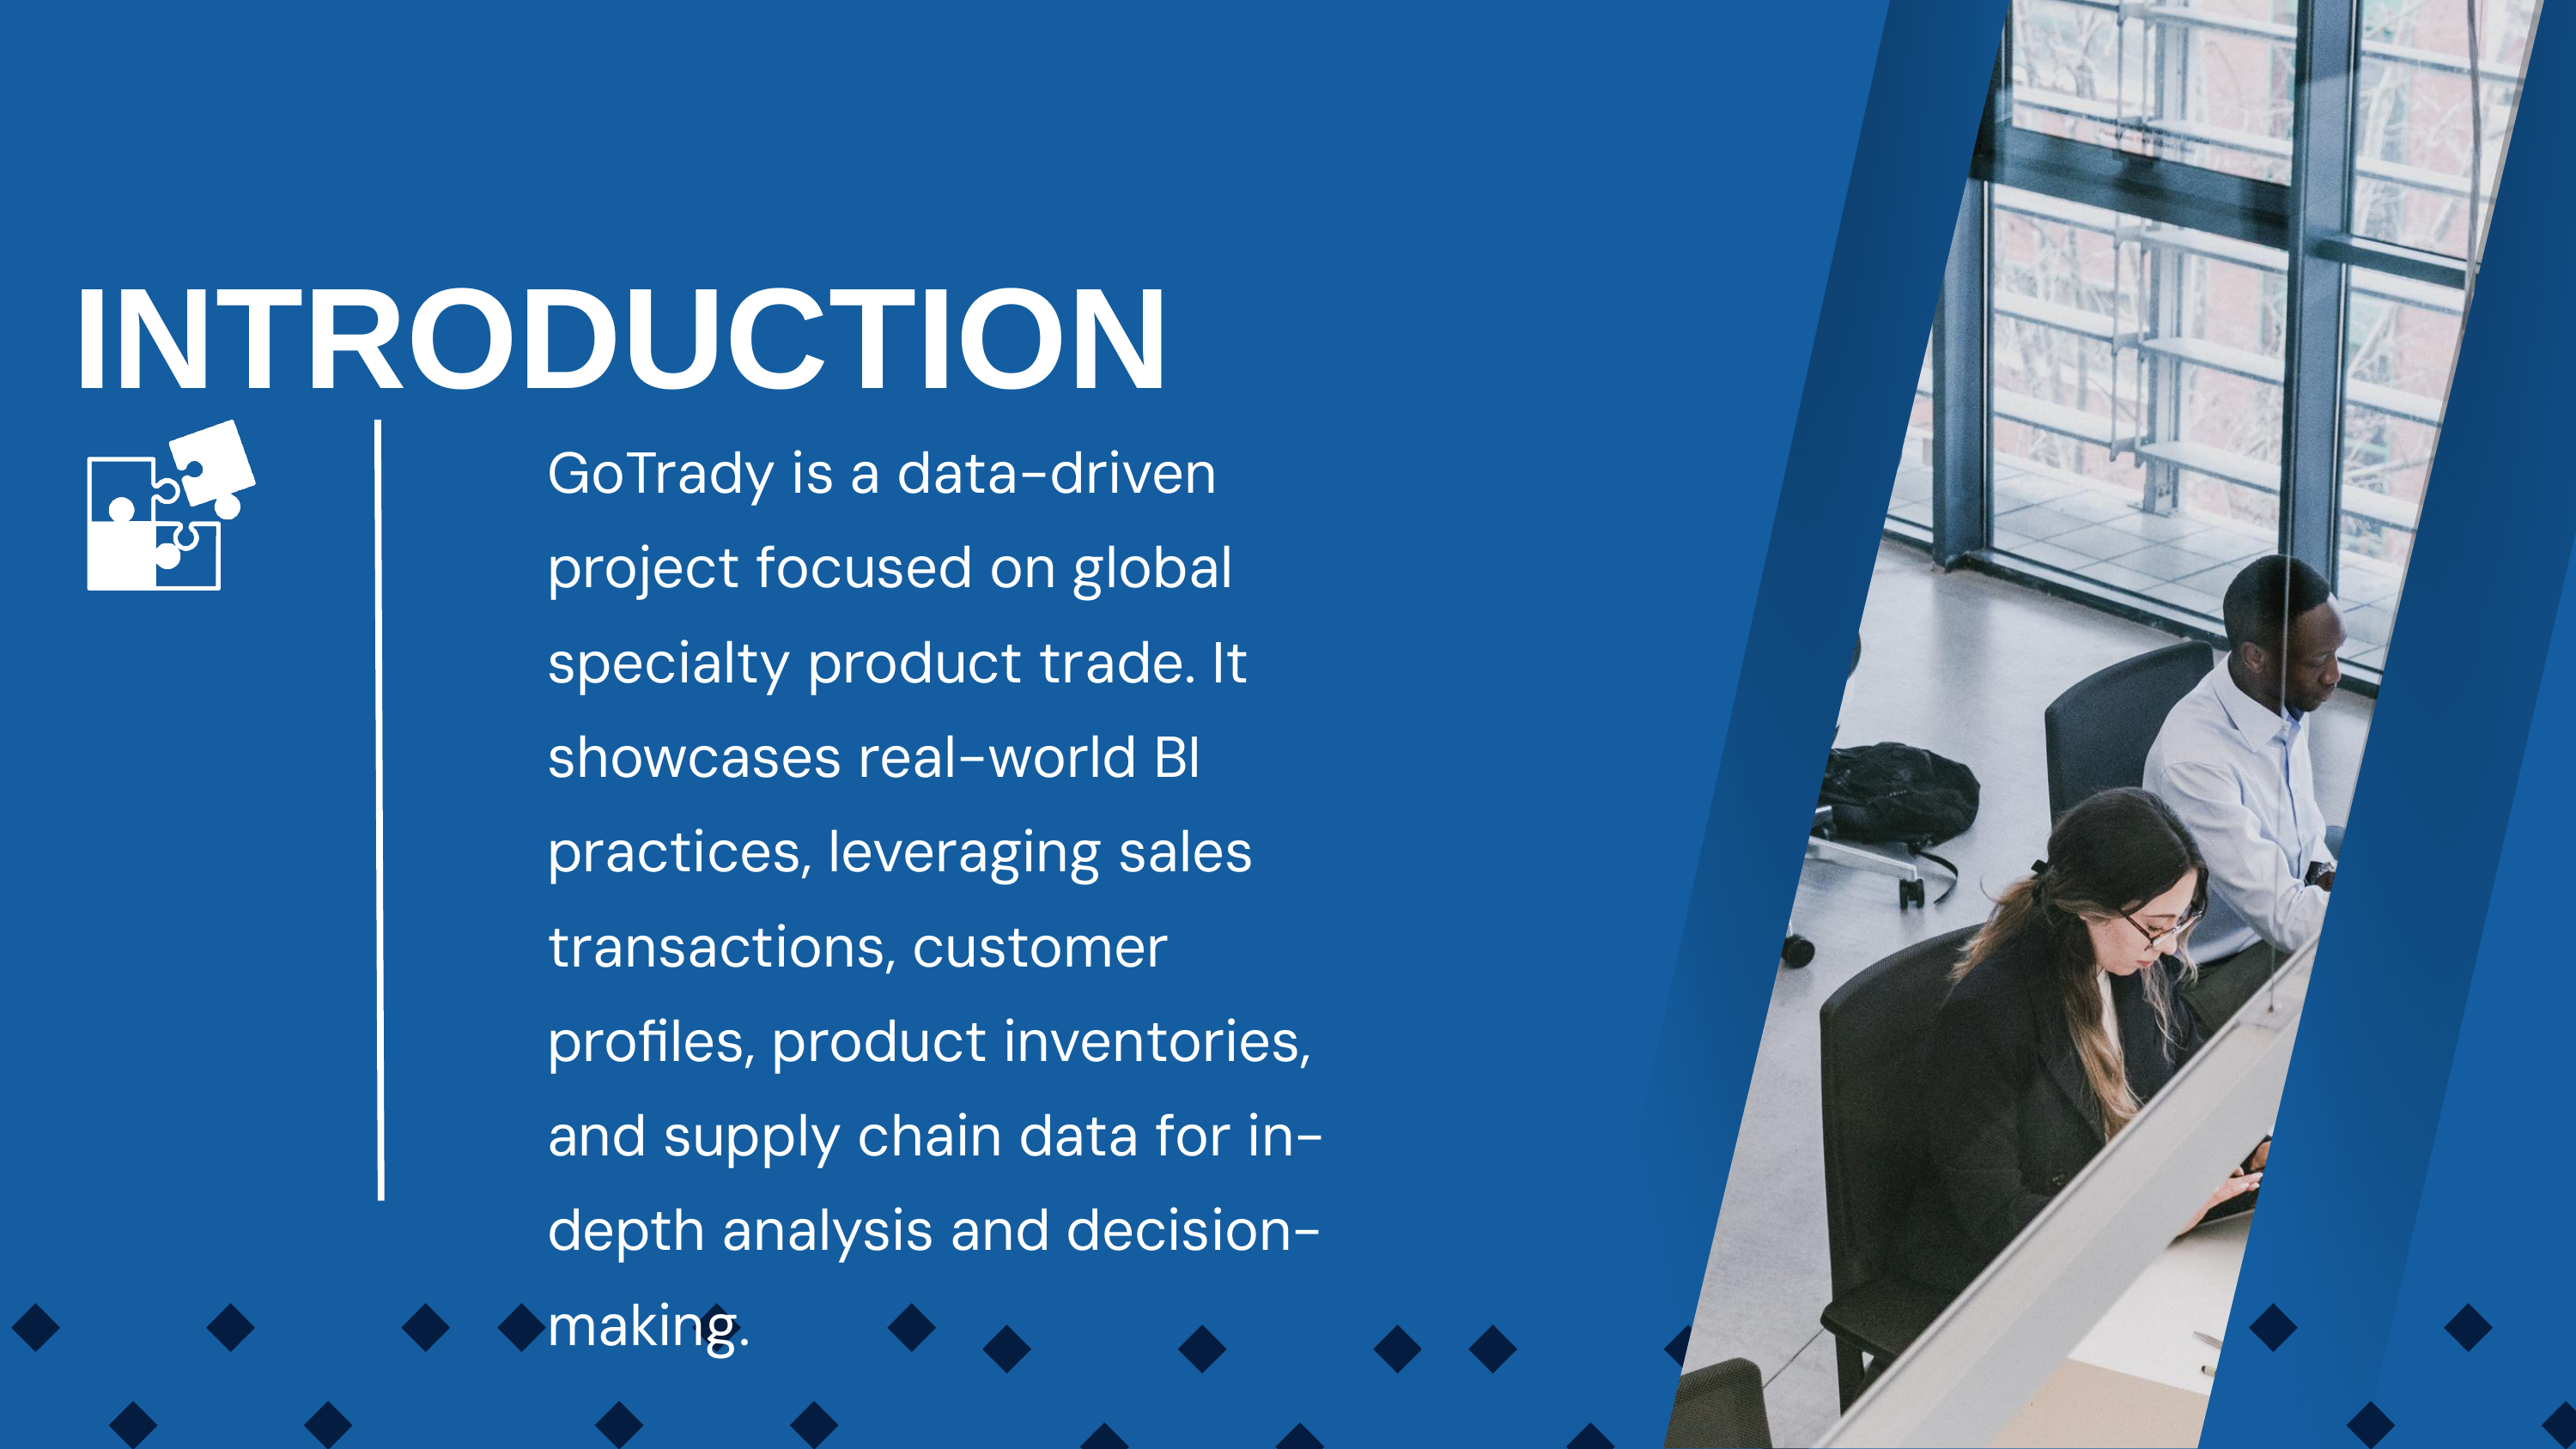

INTRODUCTION
GoTrady is a data-driven project focused on global specialty product trade. It showcases real-world BI practices, leveraging sales transactions, customer profiles, product inventories, and supply chain data for in-depth analysis and decision-making.